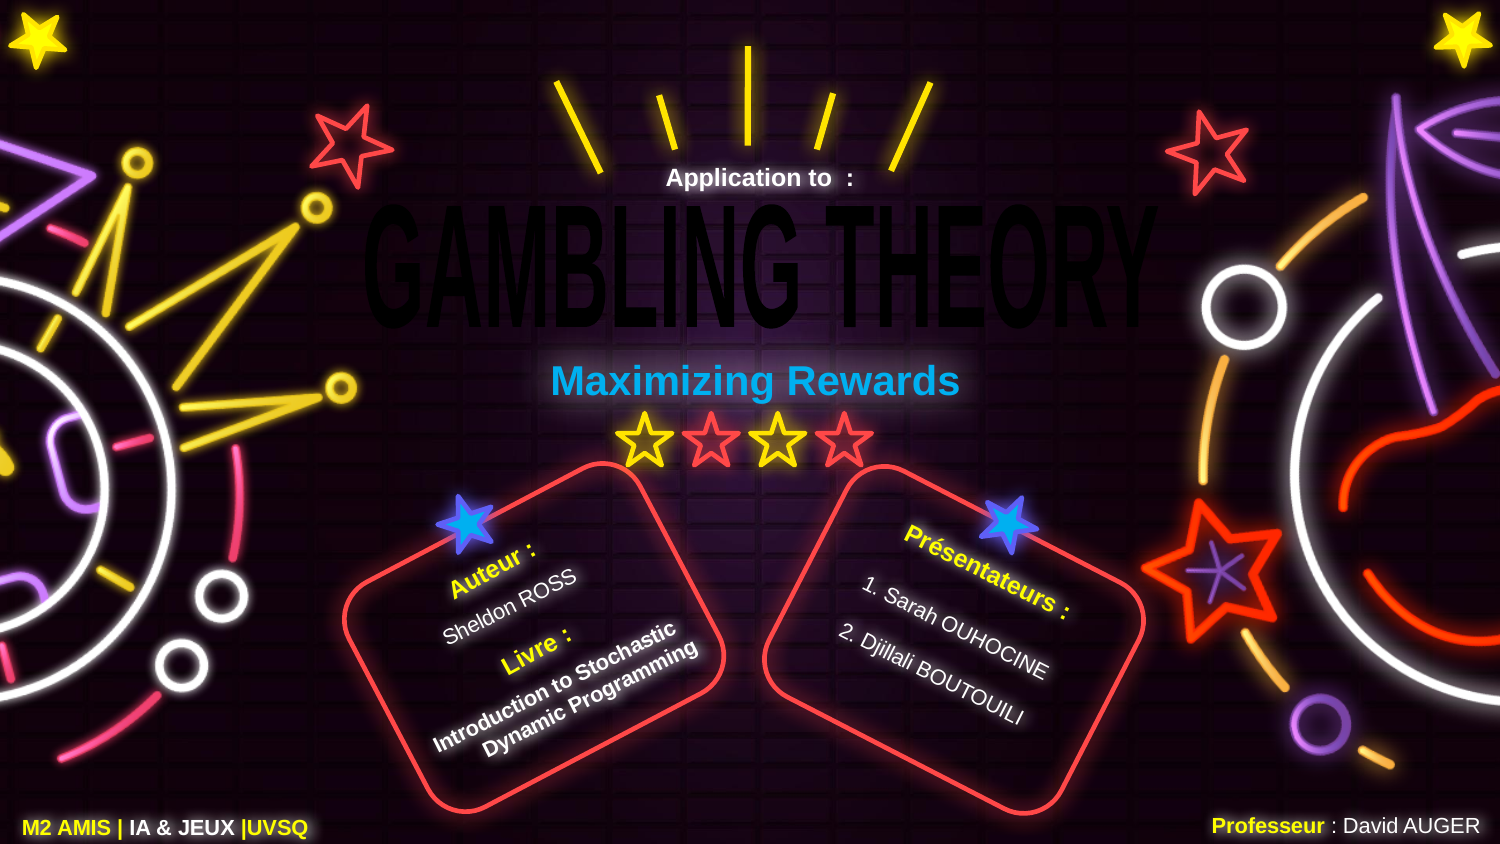

Application to  :
GAMBLING THEORY
# Maximizing Rewards

Auteur :
Présentateurs :
Sheldon ROSS
1. Sarah OUHOCINE
Livre :
2. Djillali BOUTOUILI
Introduction to Stochastic Dynamic Programming
Professeur : David AUGER
M2 AMIS | IA & JEUX |UVSQ